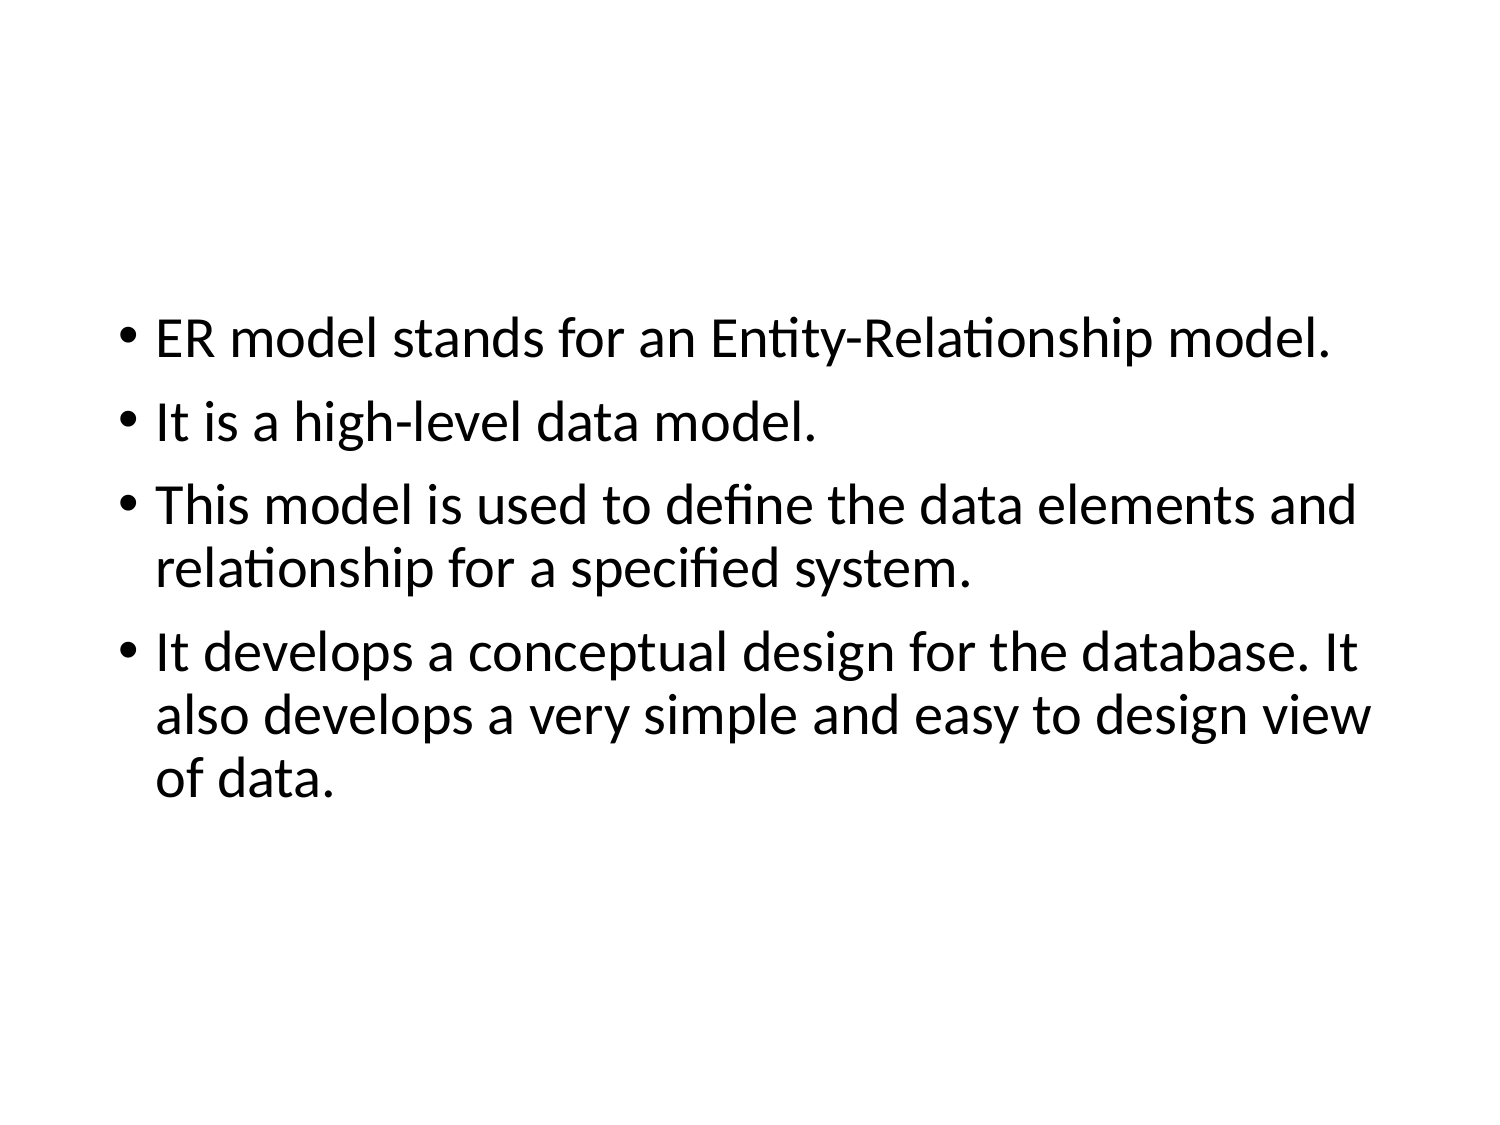

ER model stands for an Entity-Relationship model.
It is a high-level data model.
This model is used to define the data elements and relationship for a specified system.
It develops a conceptual design for the database. It also develops a very simple and easy to design view of data.